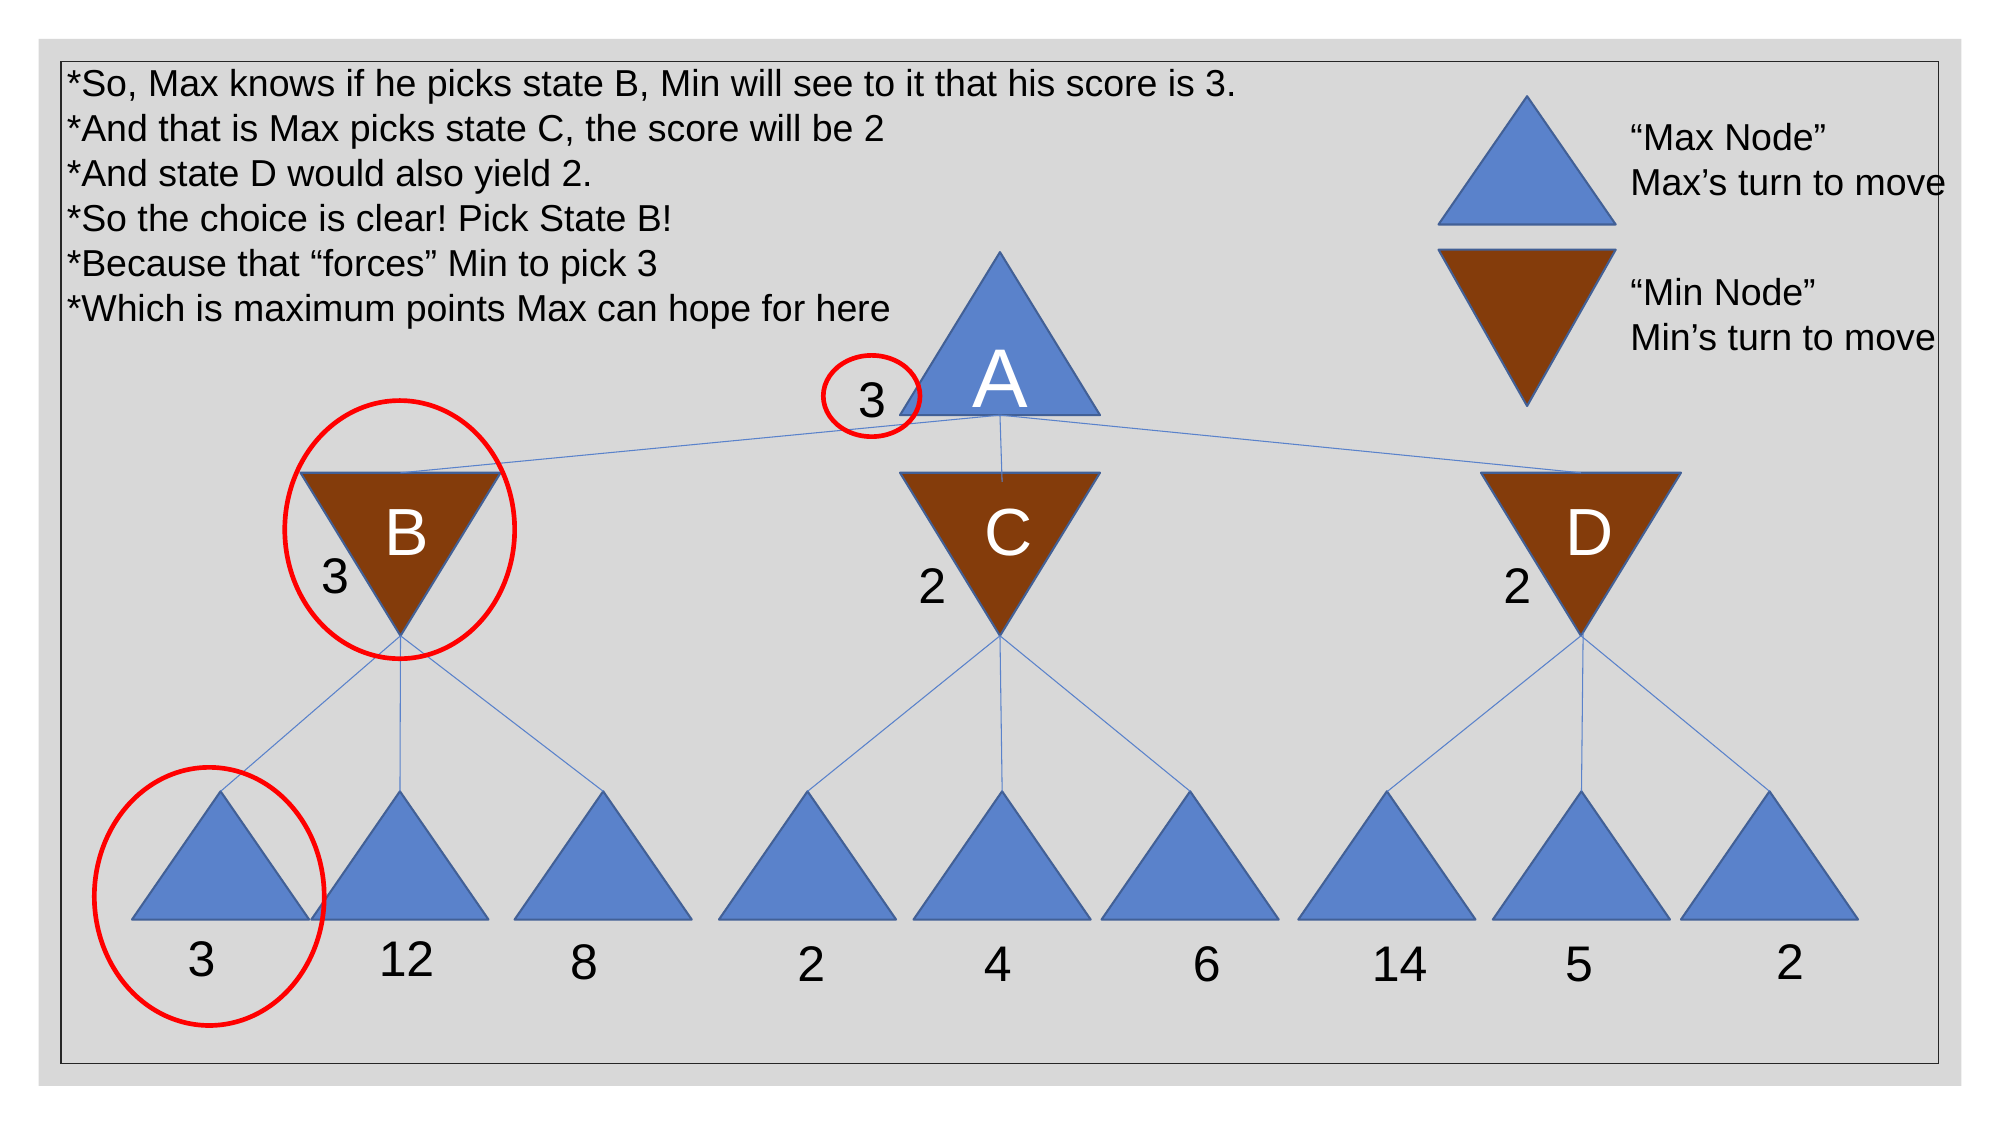

*So, Max knows if he picks state B, Min will see to it that his score is 3.
*And that is Max picks state C, the score will be 2
*And state D would also yield 2.
*So the choice is clear! Pick State B!
*Because that “forces” Min to pick 3
*Which is maximum points Max can hope for here

“Max Node”
Max’s turn to move

A
“Min Node”
Min’s turn to move

3

B

C

D
3
2
2

3
12
2
8
6
14
5
4
2